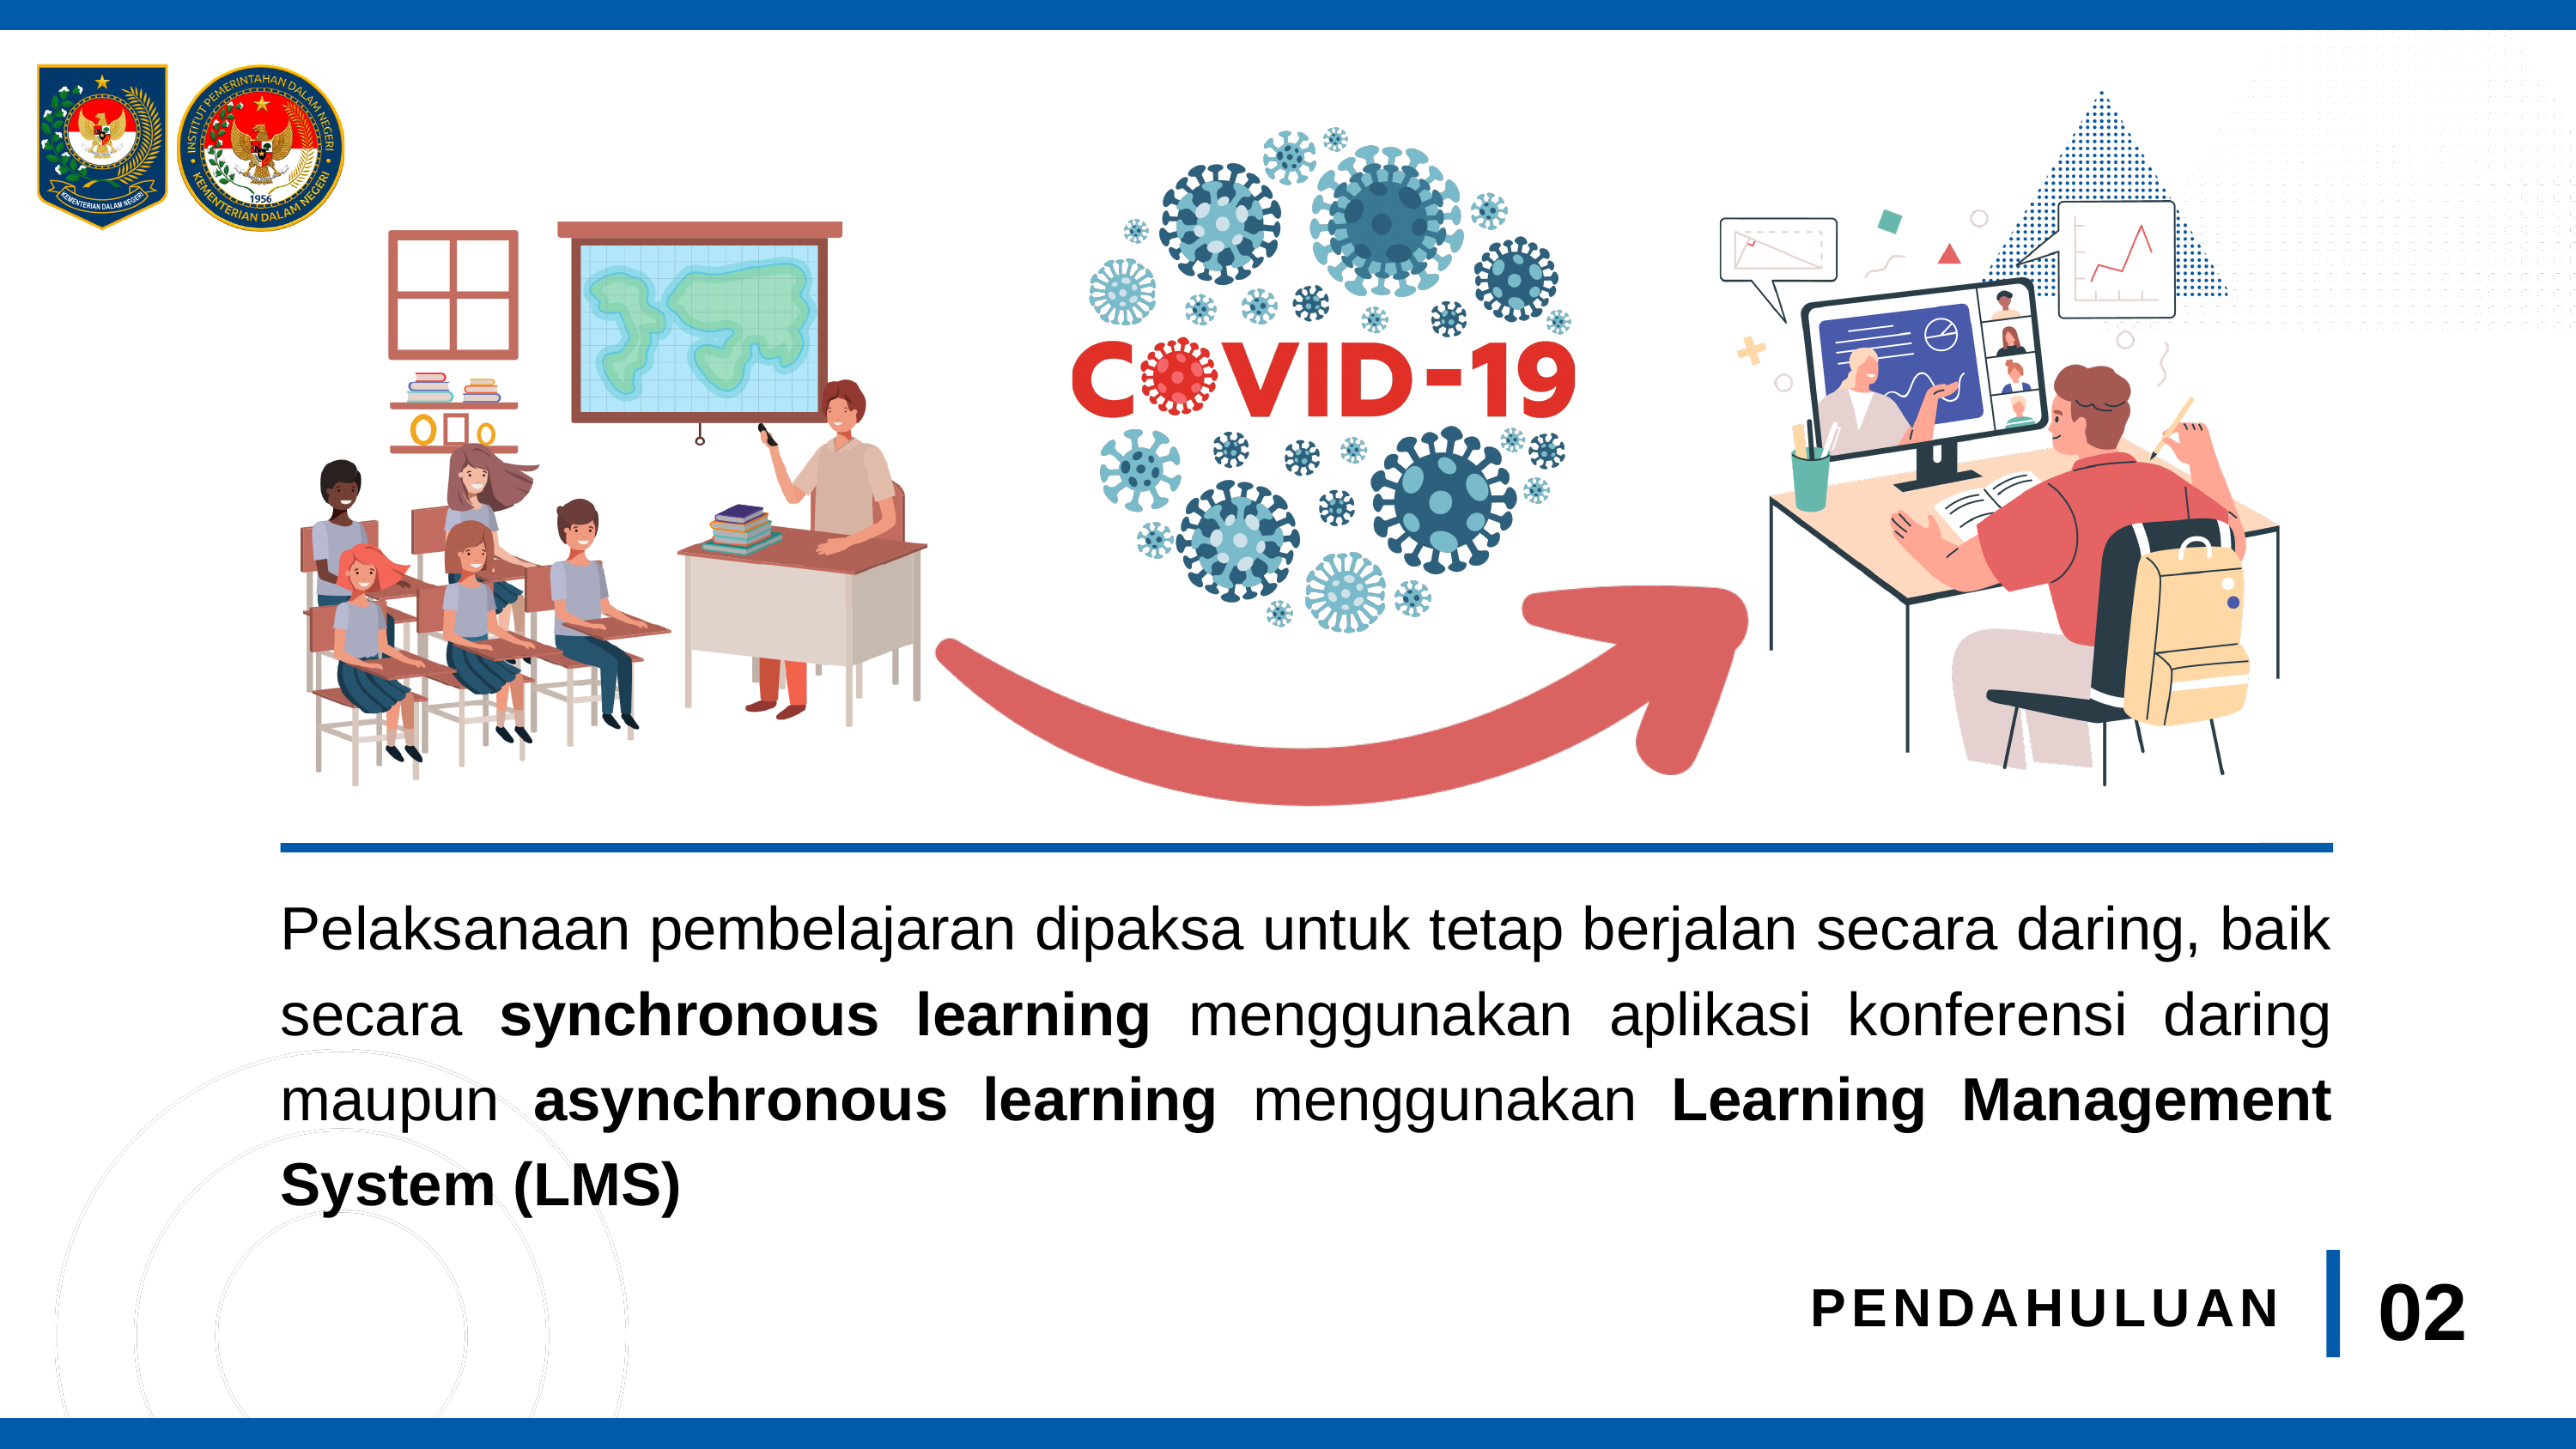

Pelaksanaan pembelajaran dipaksa untuk tetap berjalan secara daring, baik secara synchronous learning menggunakan aplikasi konferensi daring maupun asynchronous learning menggunakan Learning Management System (LMS)

02

PENDAHULUAN